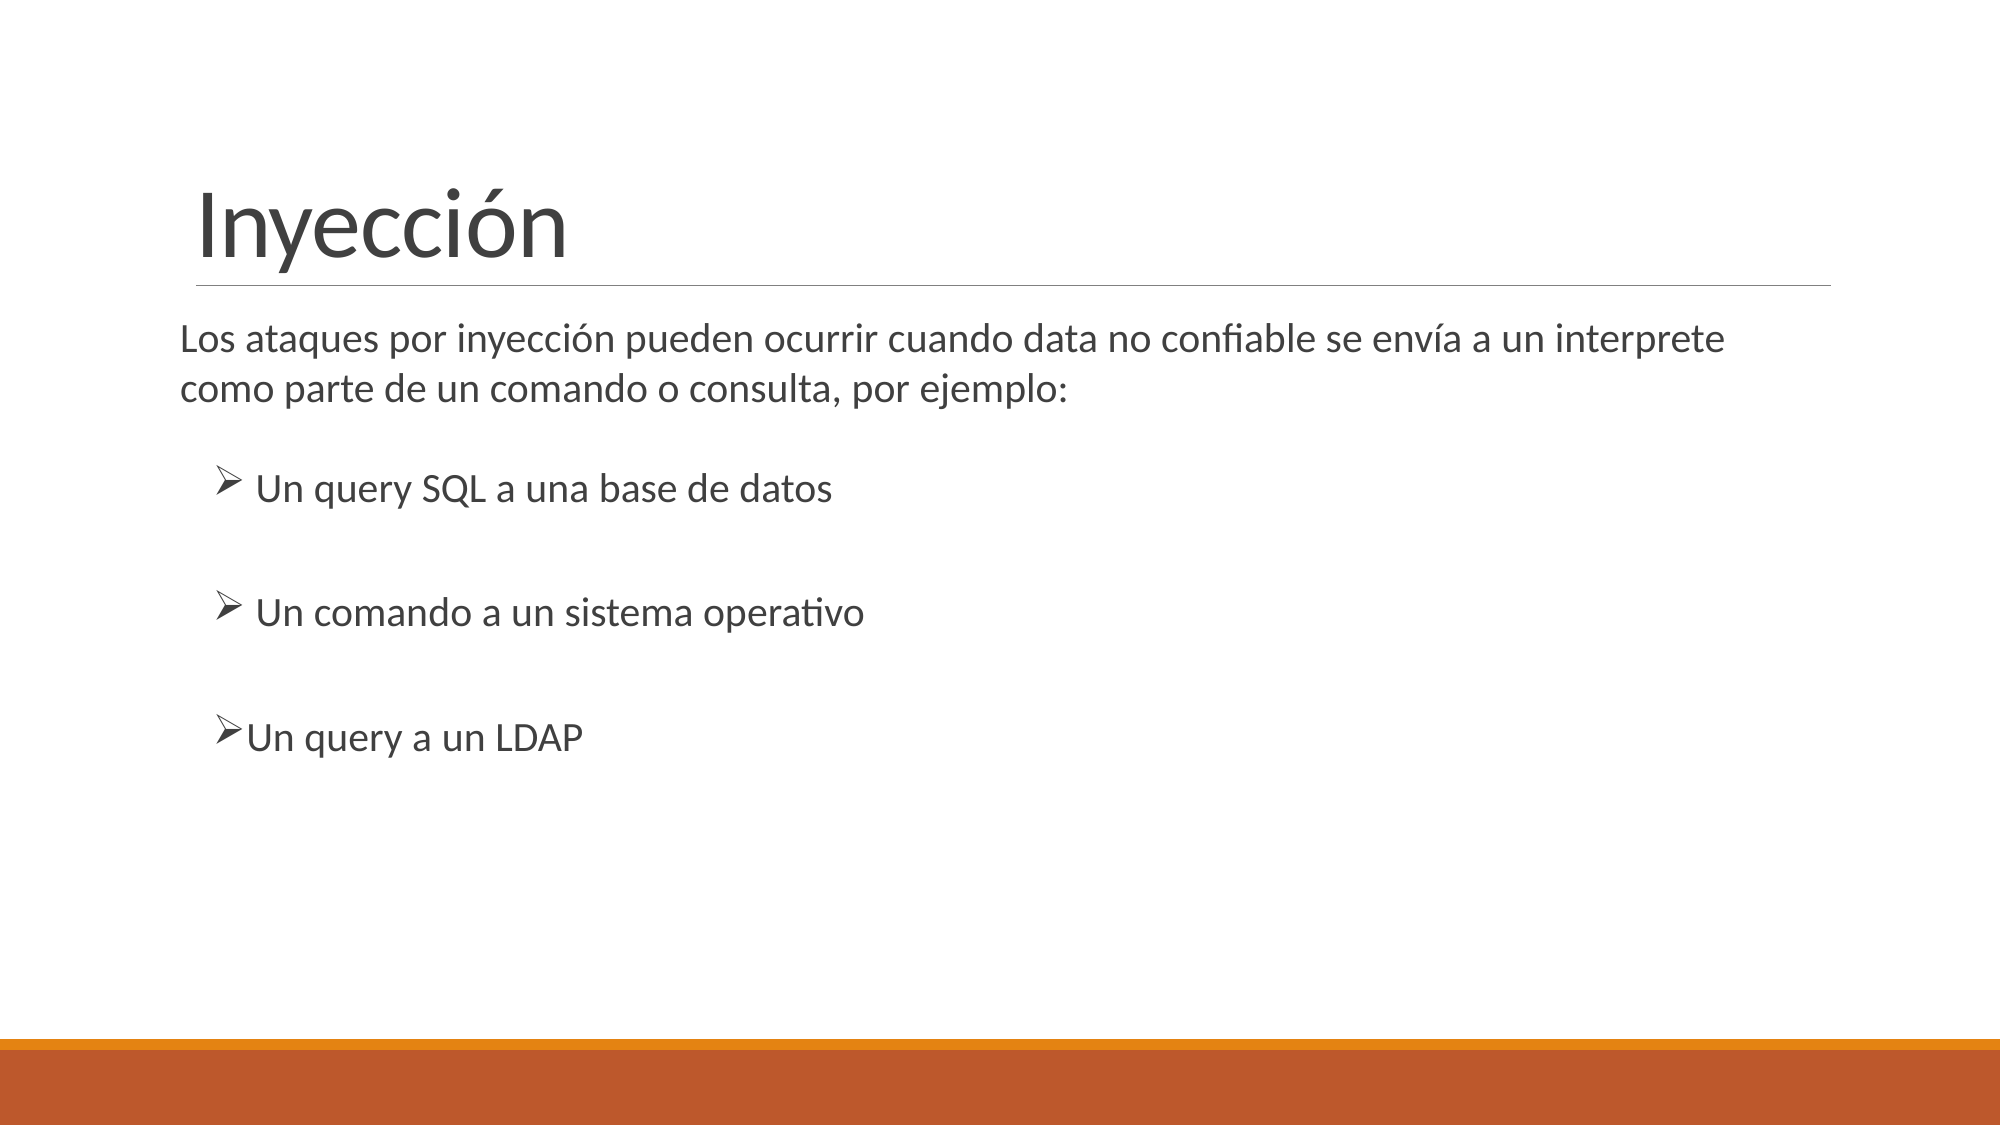

# Inyección
Los ataques por inyección pueden ocurrir cuando data no confiable se envía a un interprete como parte de un comando o consulta, por ejemplo:

 Un query SQL a una base de datos

 Un comando a un sistema operativo

Un query a un LDAP